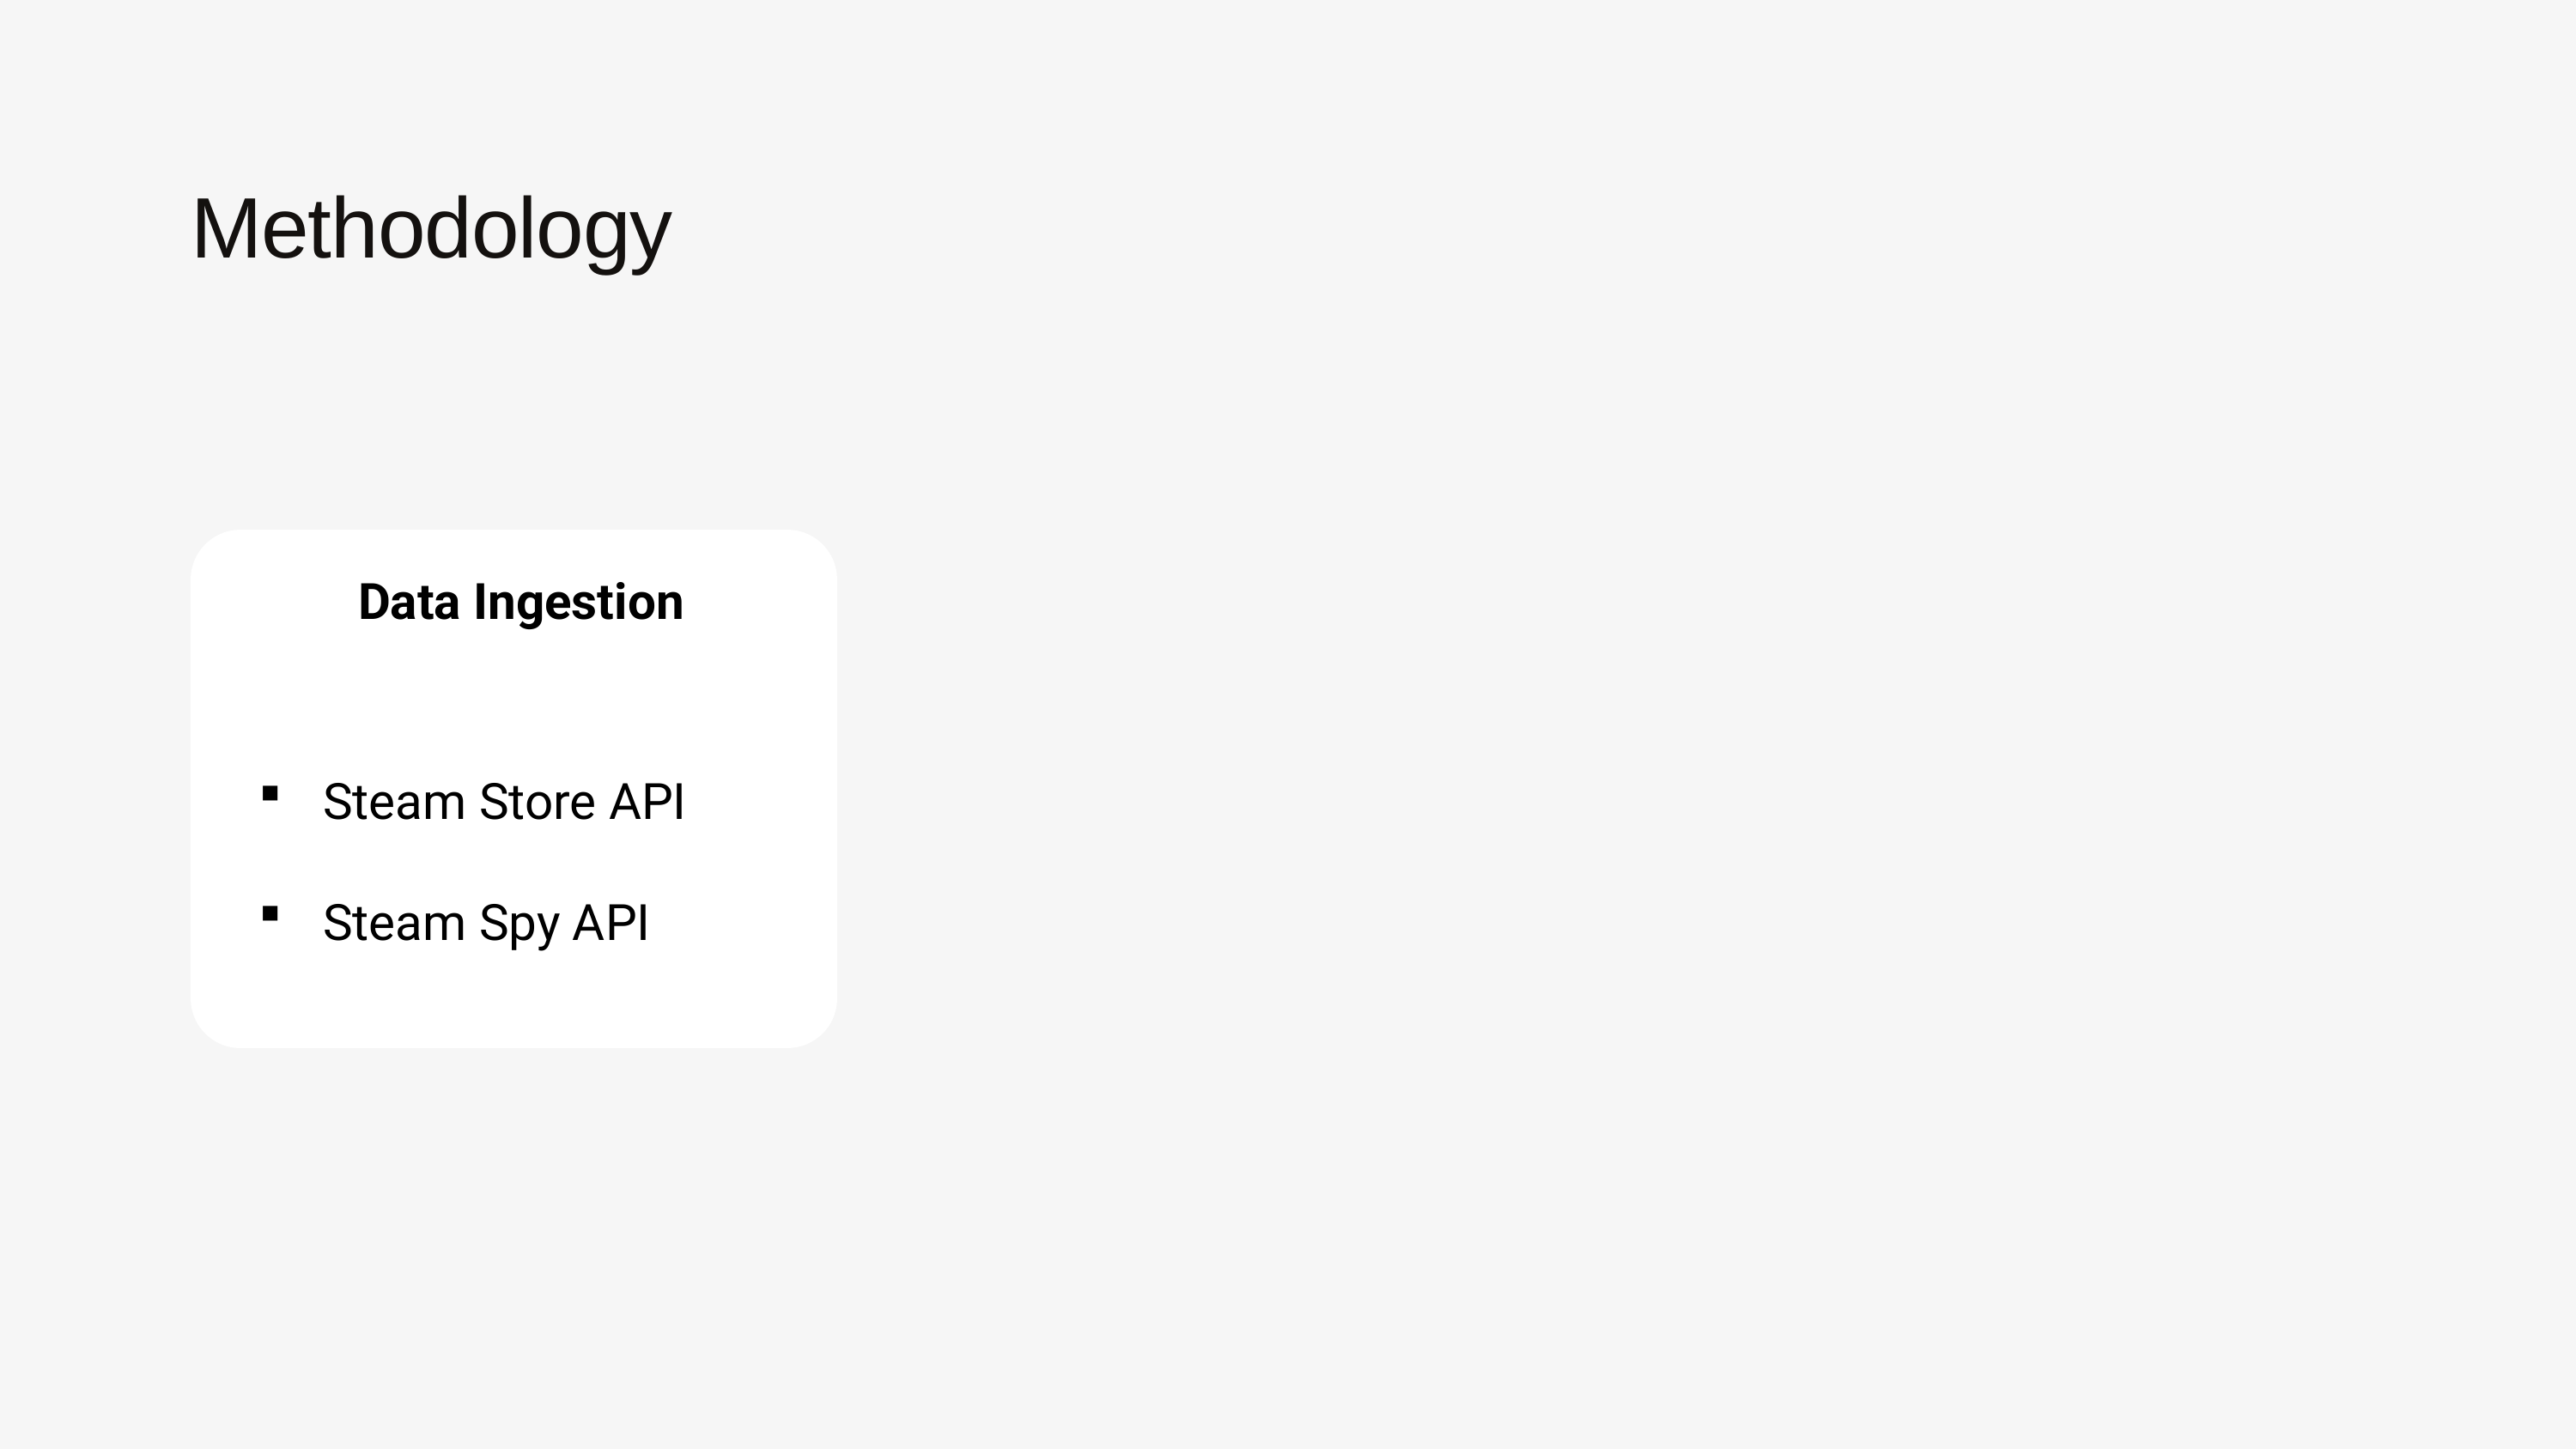

Methodology

Data Ingestion
Steam Store API
Steam Spy API